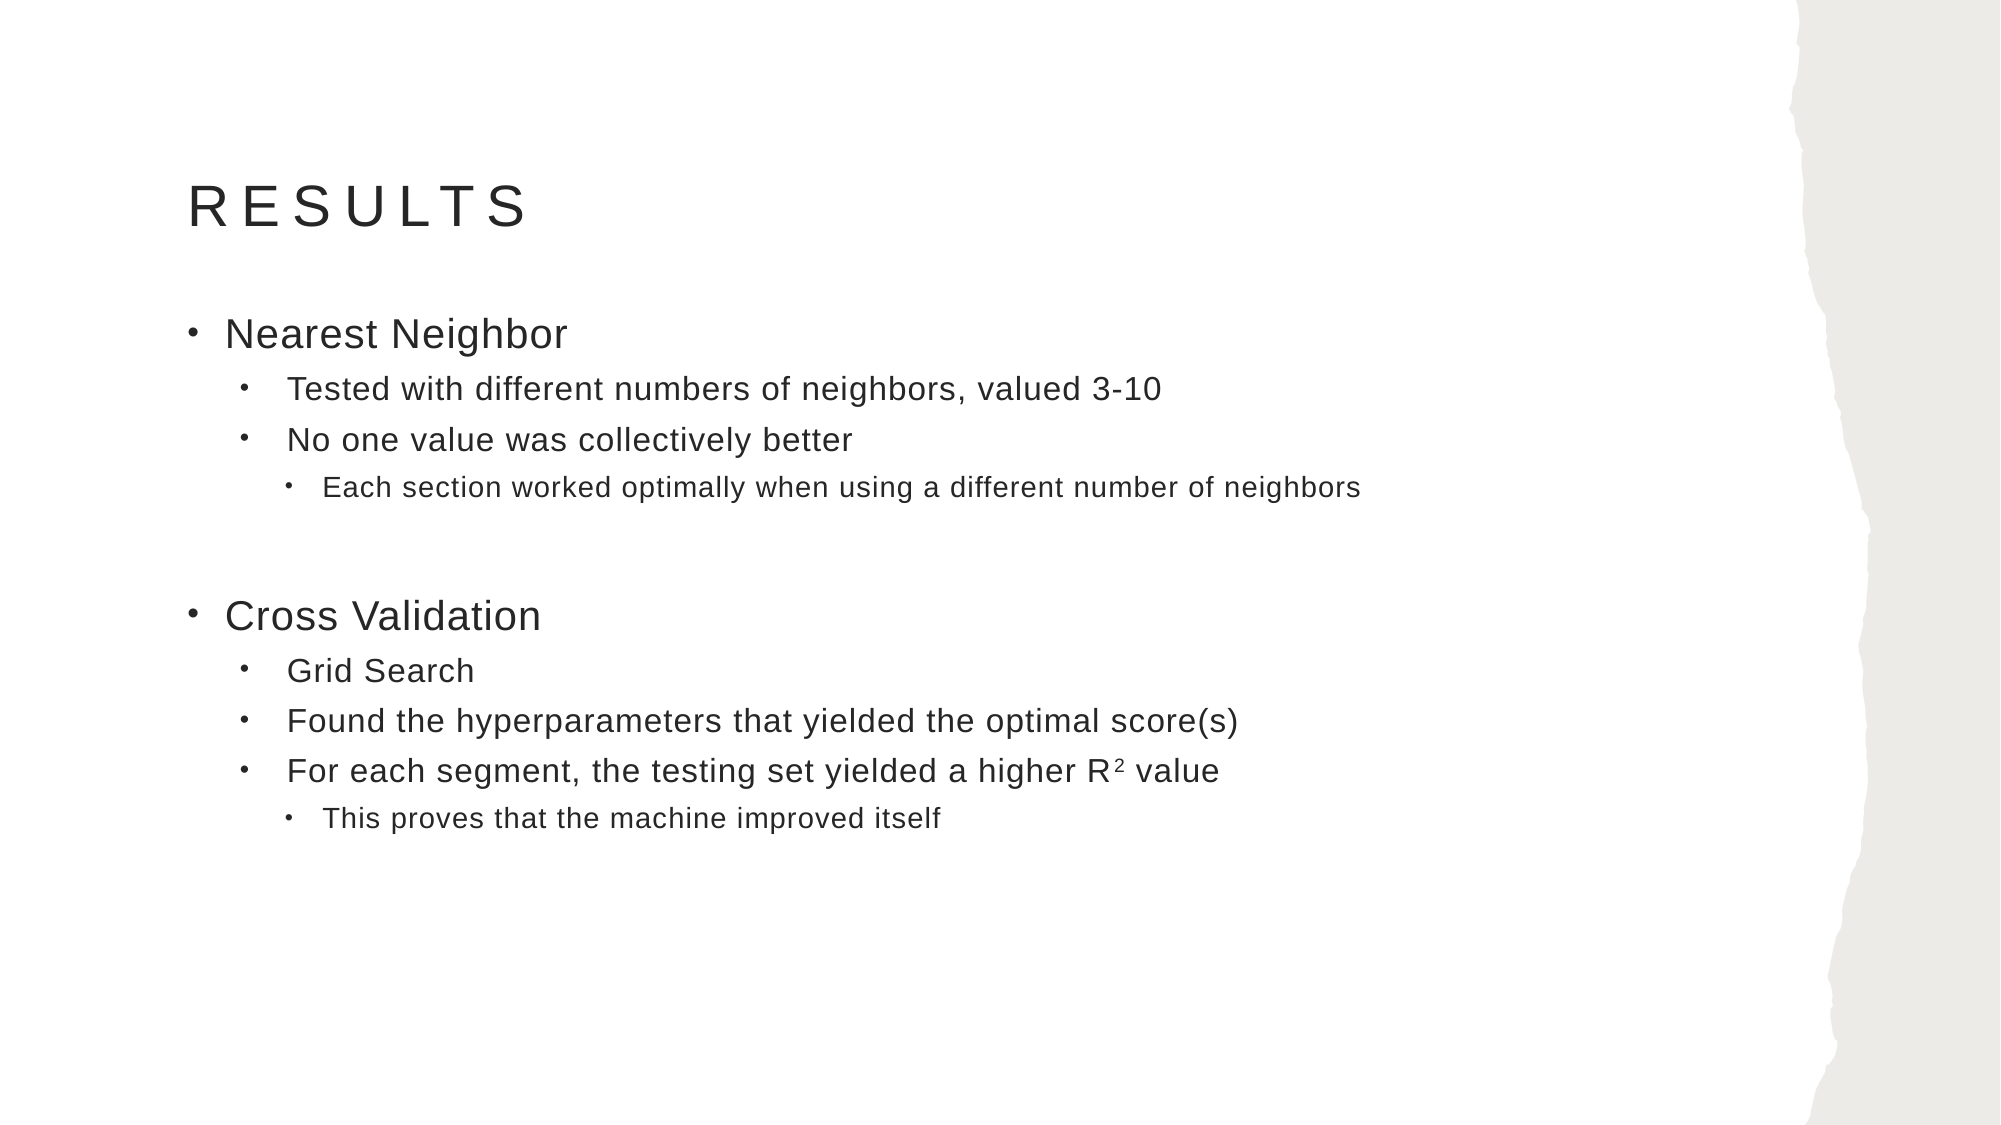

# Results
Nearest Neighbor
Tested with different numbers of neighbors, valued 3-10
No one value was collectively better
Each section worked optimally when using a different number of neighbors

Cross Validation
Grid Search
Found the hyperparameters that yielded the optimal score(s)
For each segment, the testing set yielded a higher R2 value
This proves that the machine improved itself